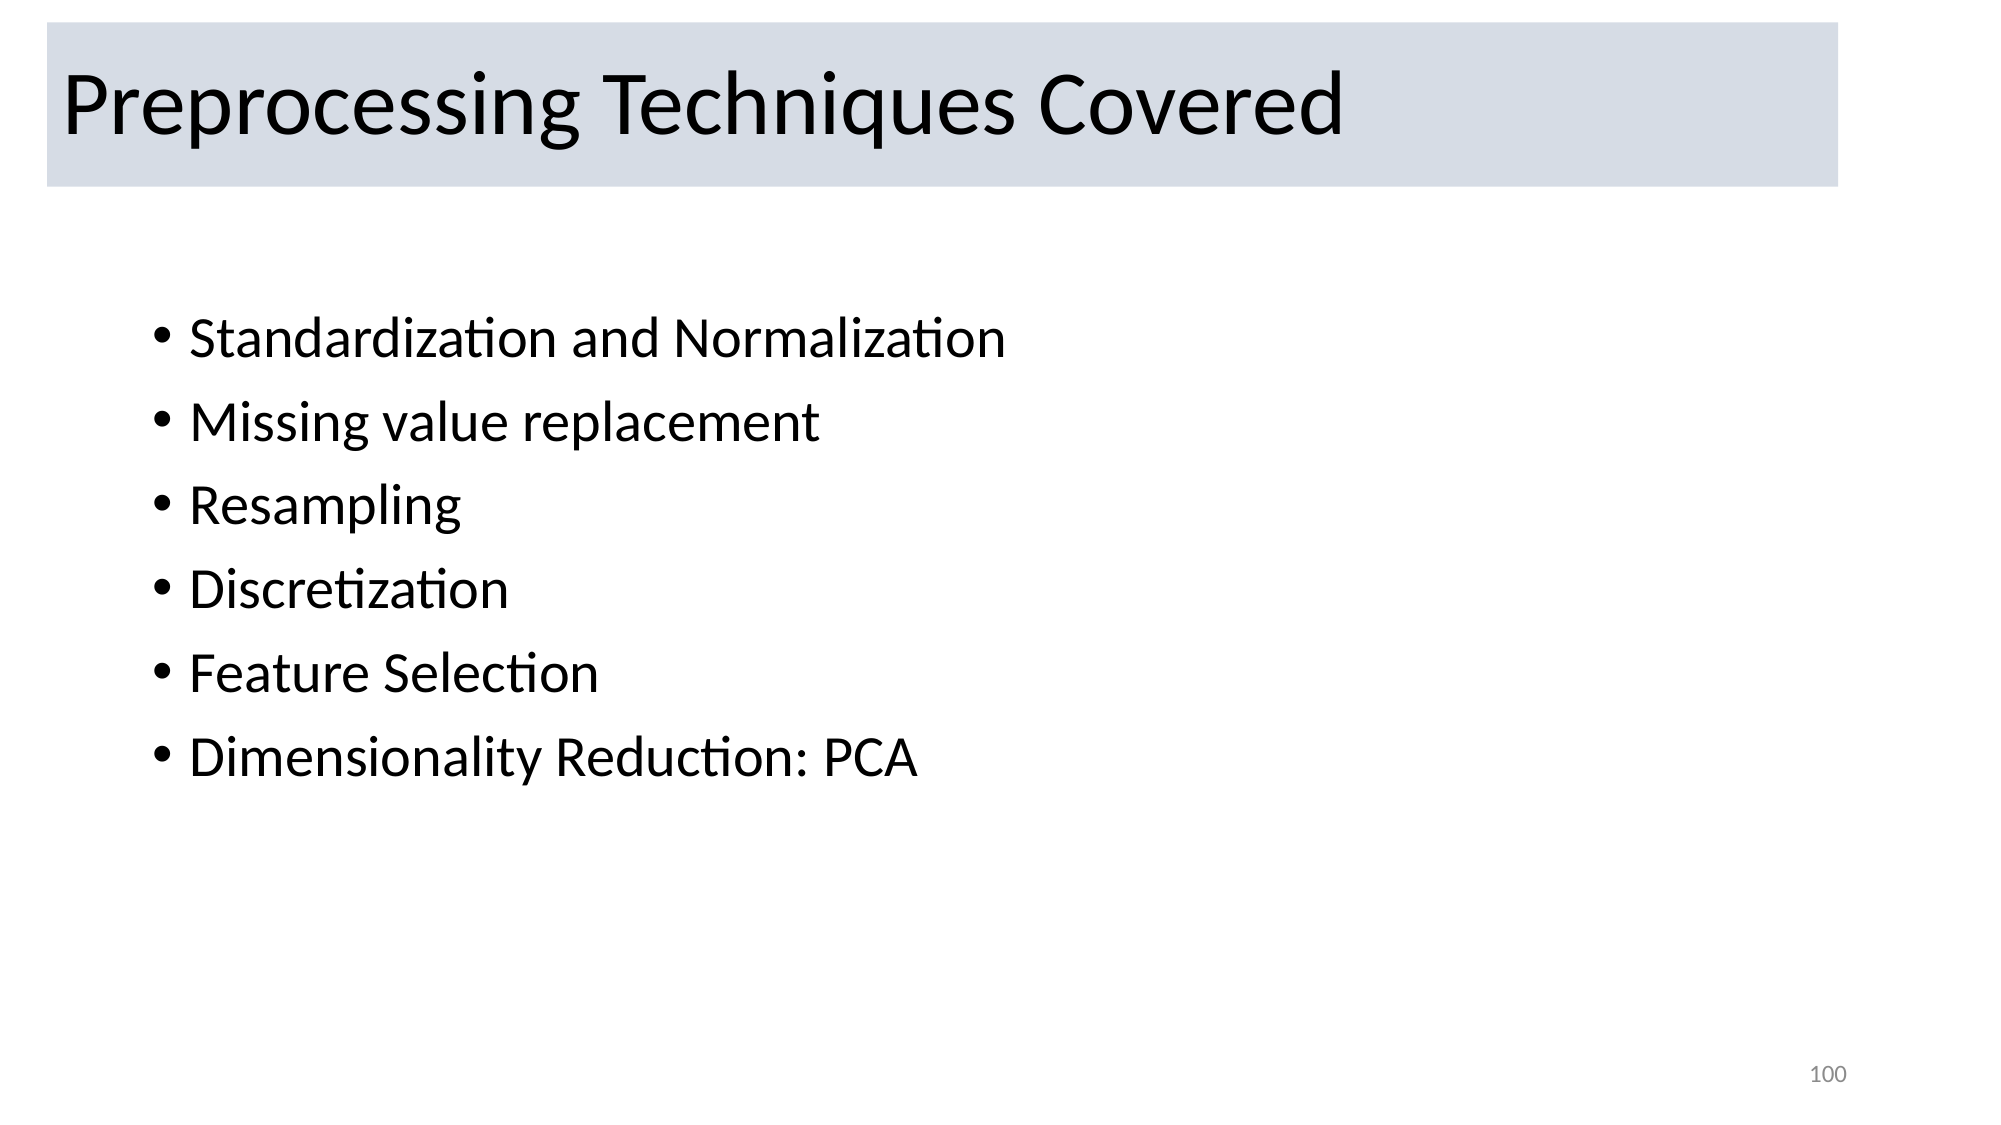

# Preprocessing Techniques Covered
Standardization and Normalization
Missing value replacement
Resampling
Discretization
Feature Selection
Dimensionality Reduction: PCA
100